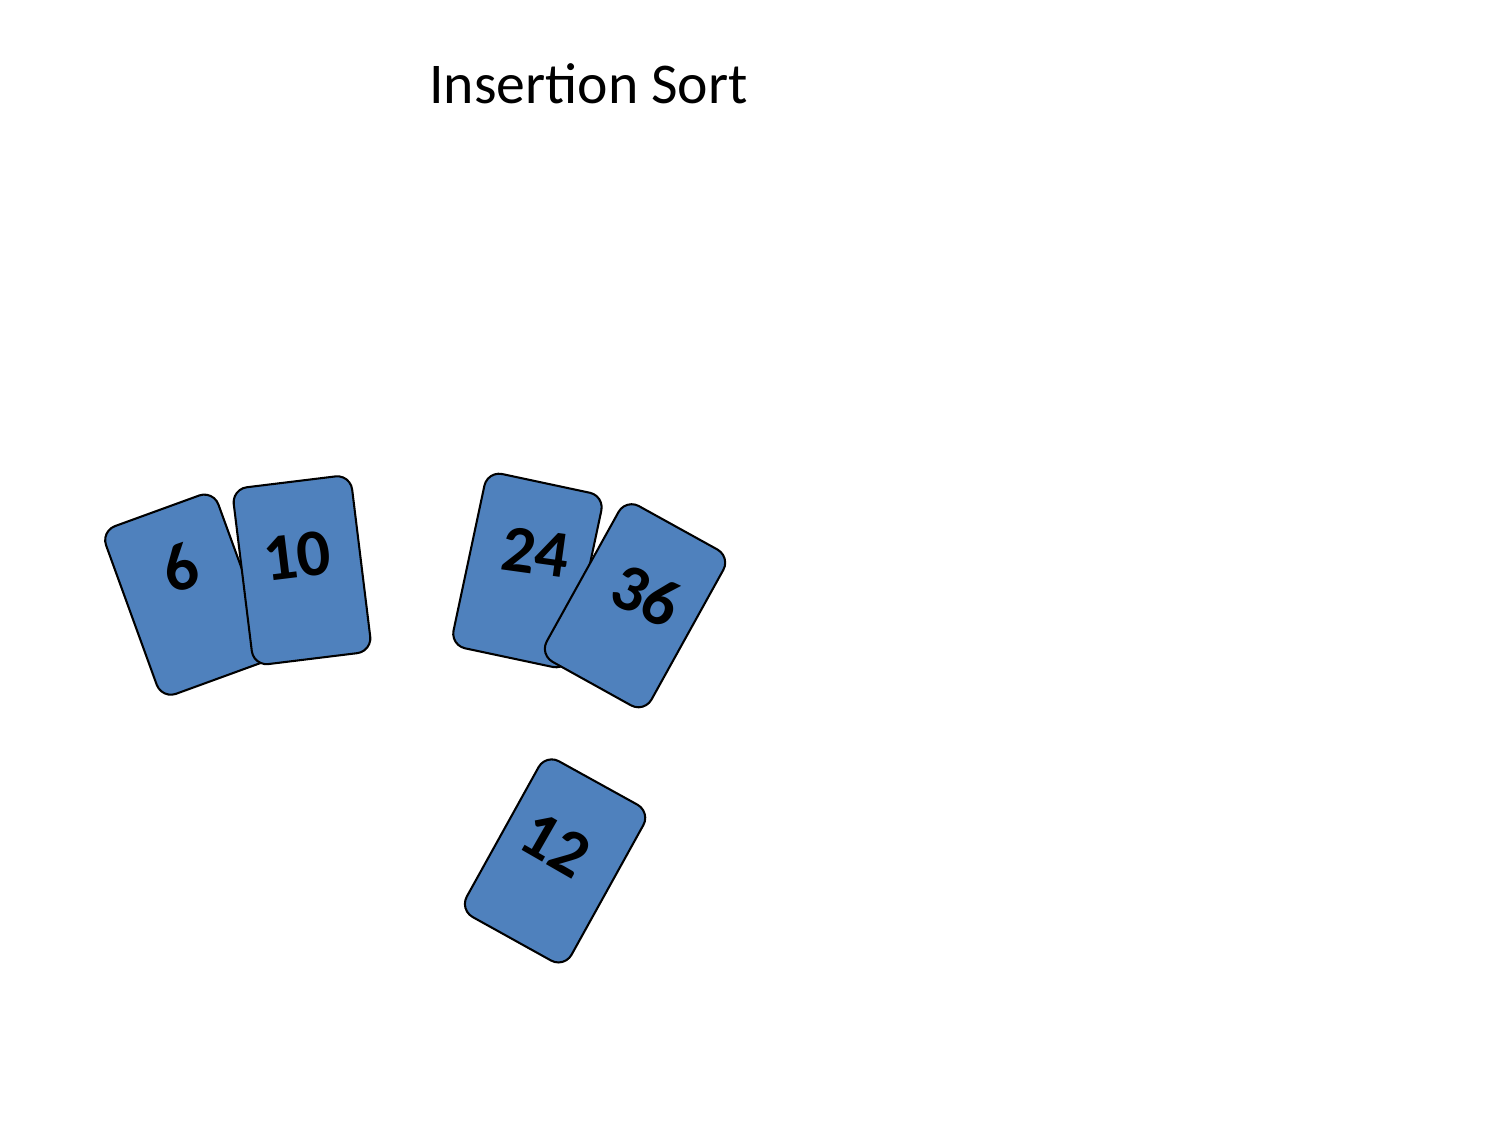

# Insertion Sort

24

36
10

6

12